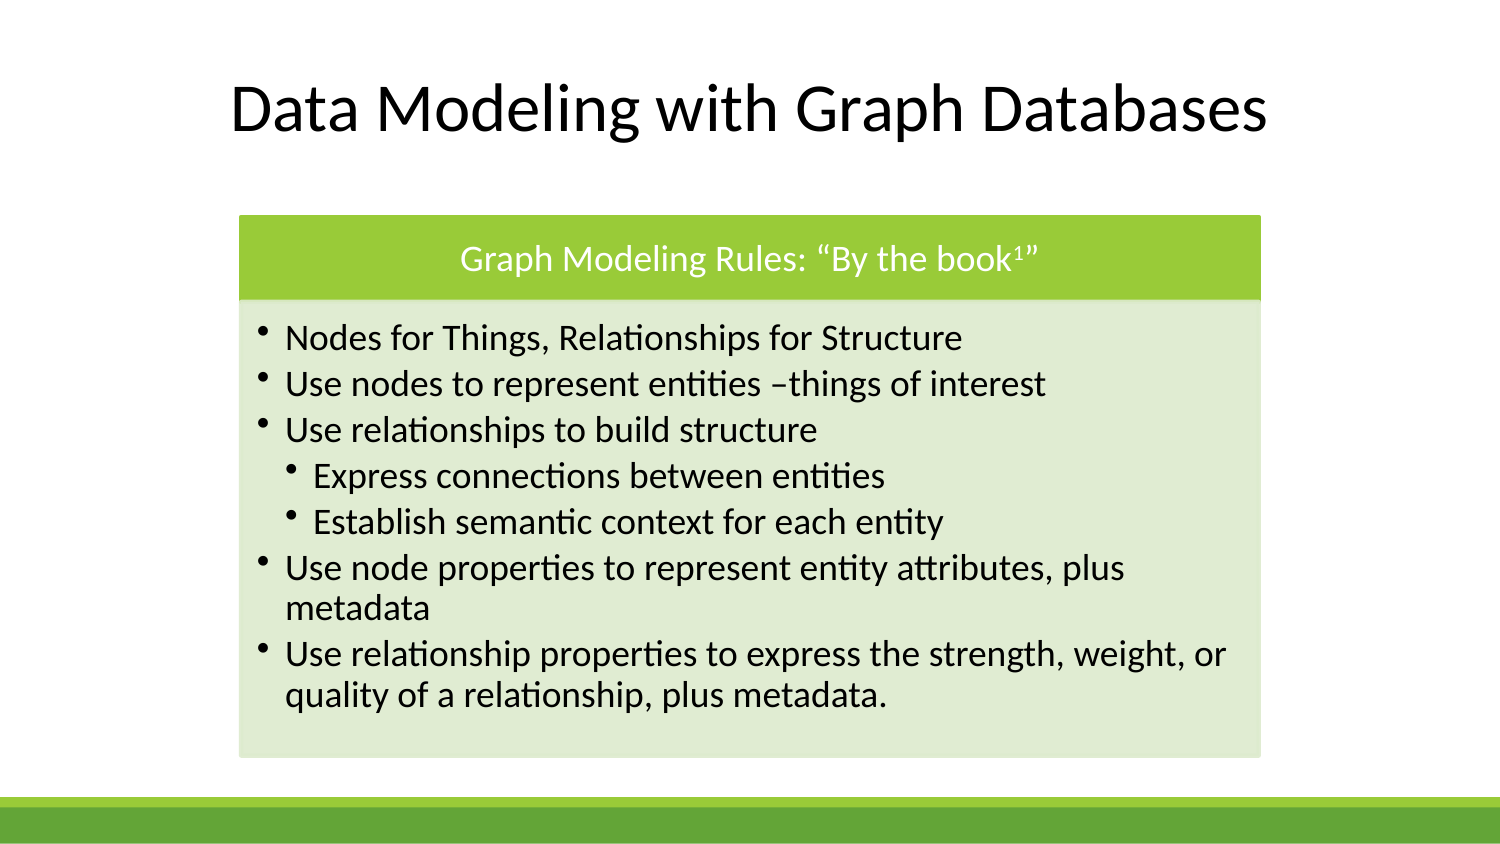

# Data Modeling with Graph Databases
Graph Modeling Rules: “By the book1”
Nodes for Things, Relationships for Structure
Use nodes to represent entities –things of interest
Use relationships to build structure
Express connections between entities
Establish semantic context for each entity
Use node properties to represent entity attributes, plus metadata
Use relationship properties to express the strength, weight, or quality of a relationship, plus metadata.